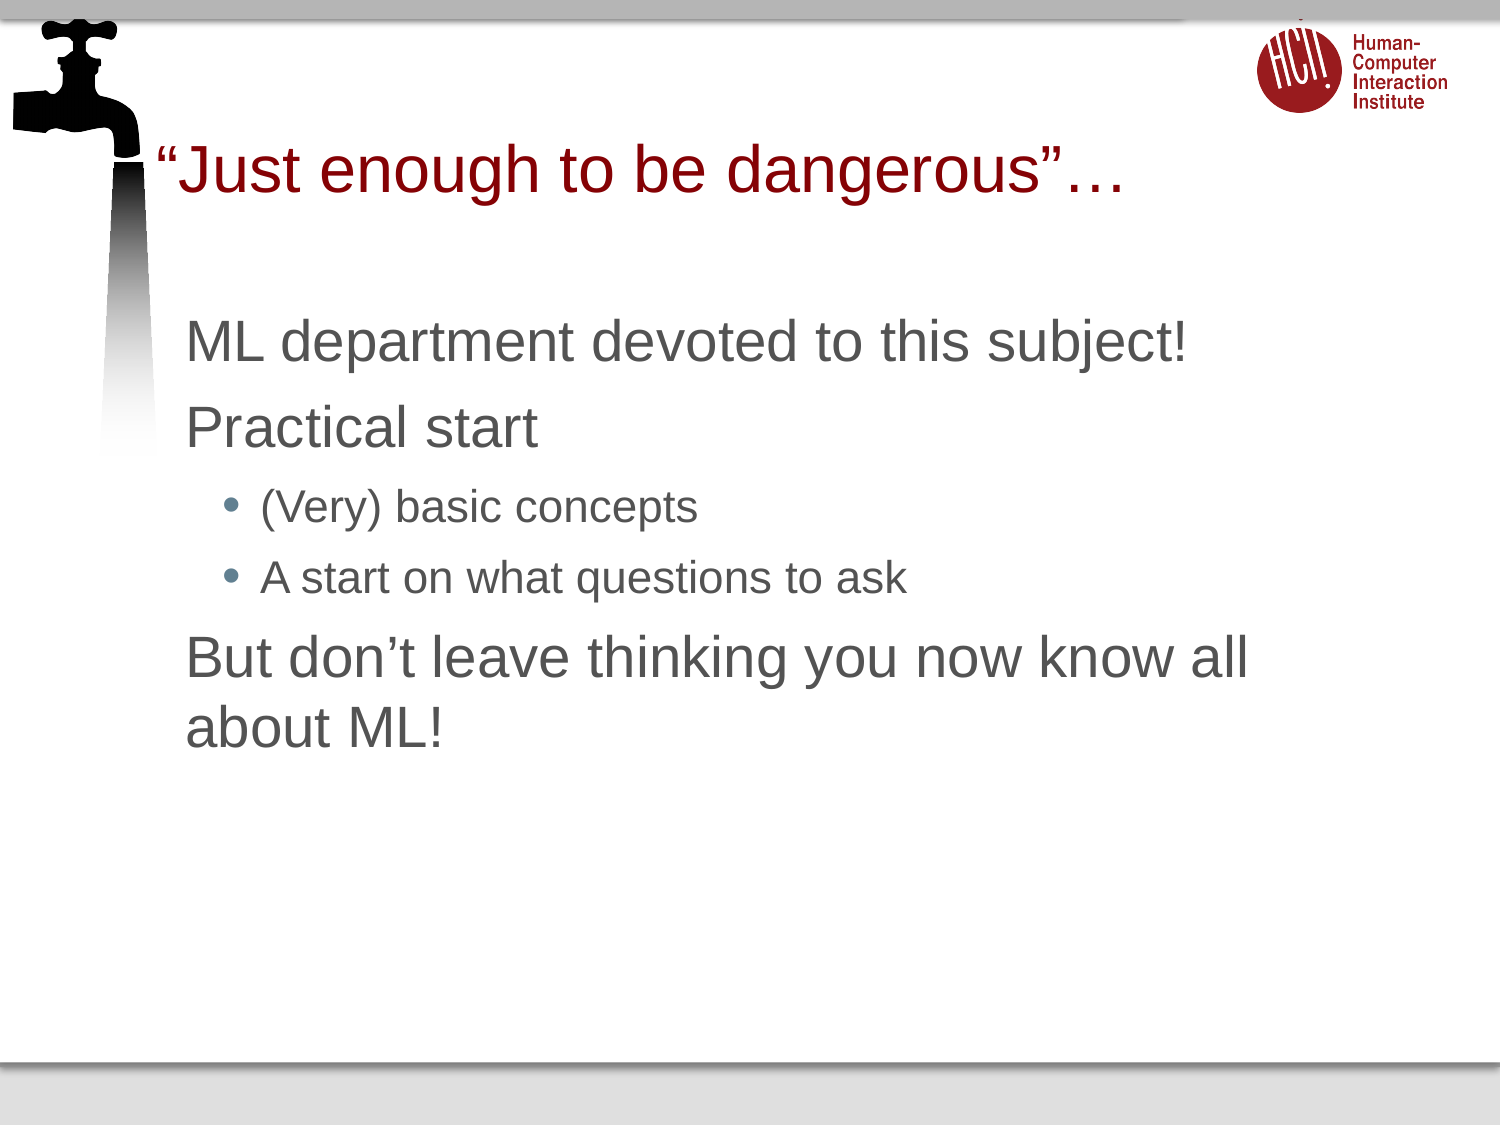

# “Just enough to be dangerous”…
ML department devoted to this subject!
Practical start
(Very) basic concepts
A start on what questions to ask
But don’t leave thinking you now know all about ML!